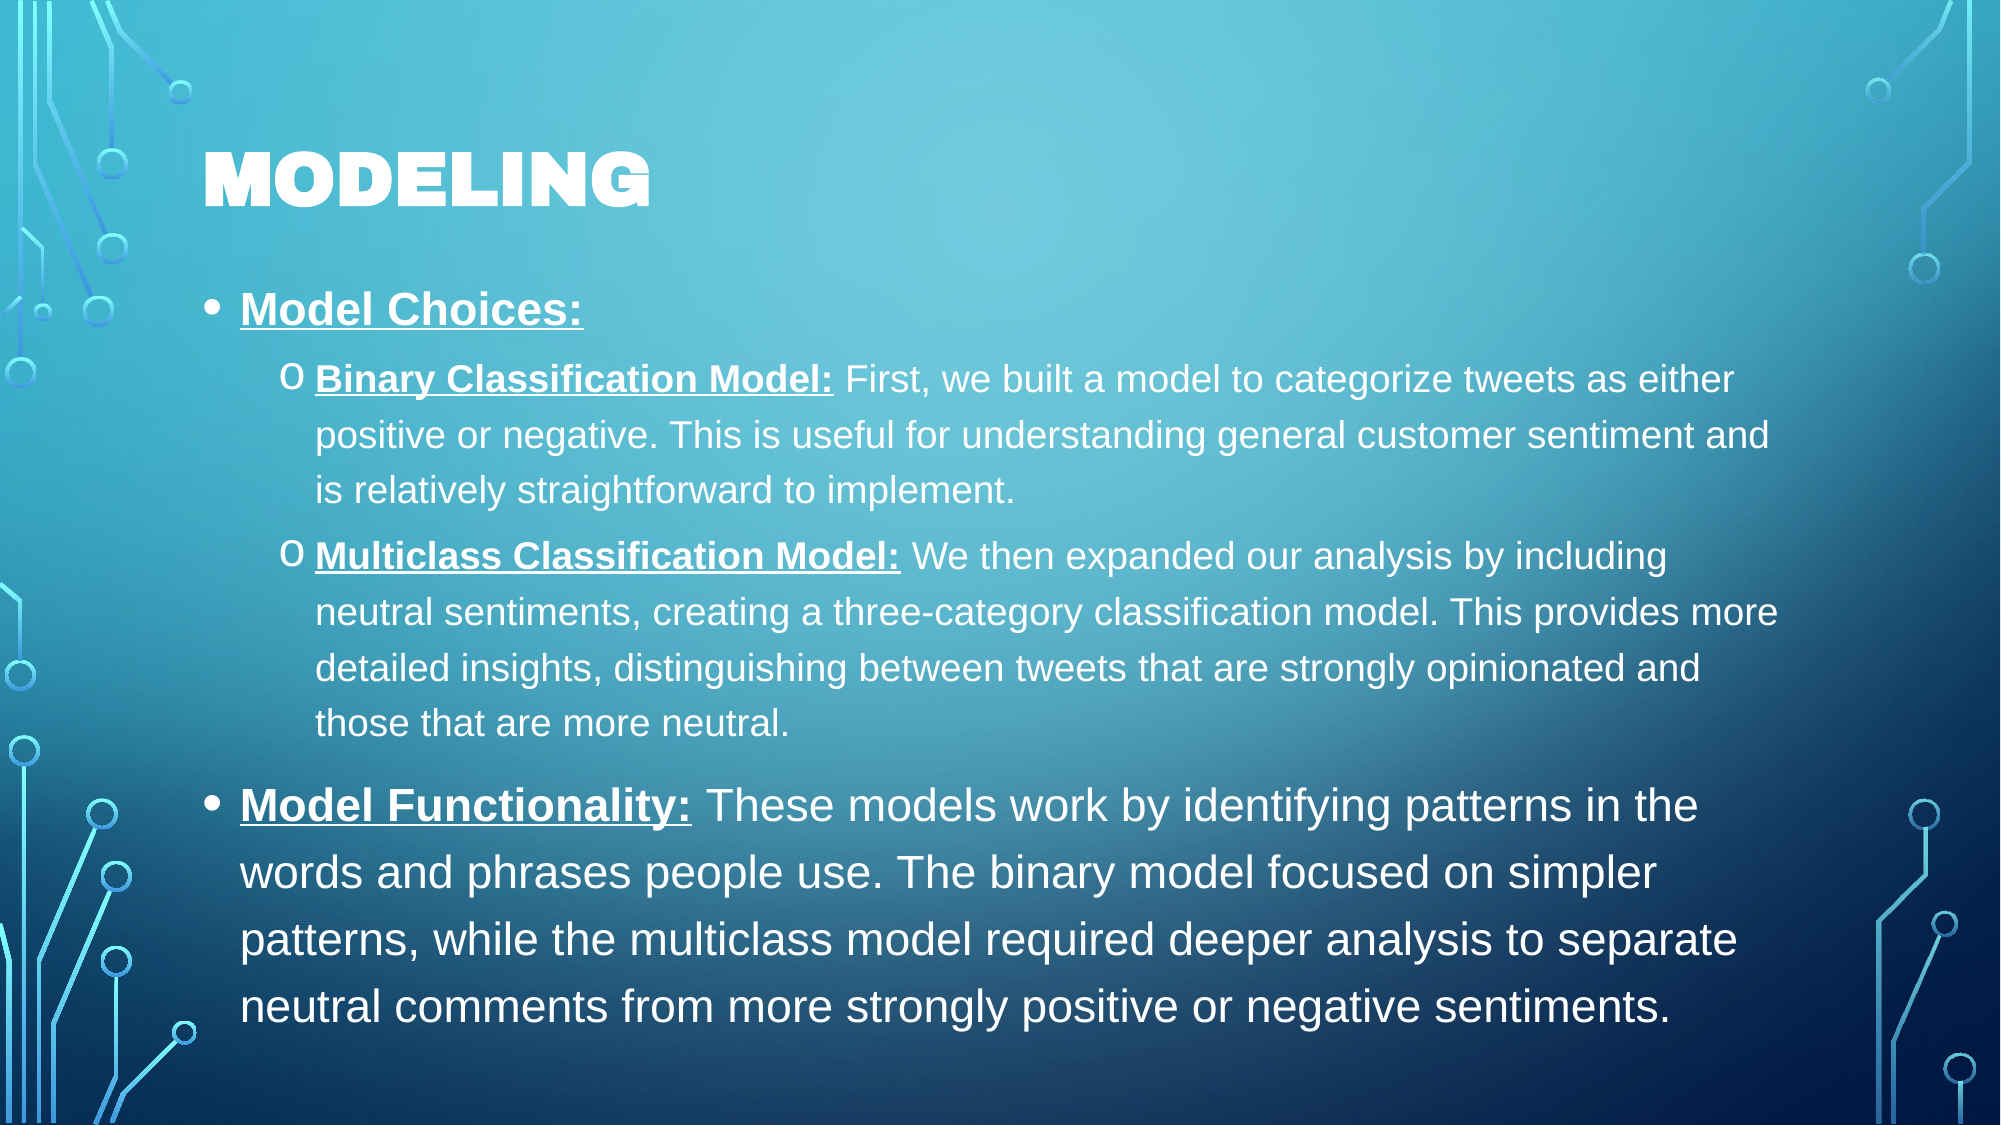

# Modeling
Model Choices:
Binary Classification Model: First, we built a model to categorize tweets as either positive or negative. This is useful for understanding general customer sentiment and is relatively straightforward to implement.
Multiclass Classification Model: We then expanded our analysis by including neutral sentiments, creating a three-category classification model. This provides more detailed insights, distinguishing between tweets that are strongly opinionated and those that are more neutral.
Model Functionality: These models work by identifying patterns in the words and phrases people use. The binary model focused on simpler patterns, while the multiclass model required deeper analysis to separate neutral comments from more strongly positive or negative sentiments.